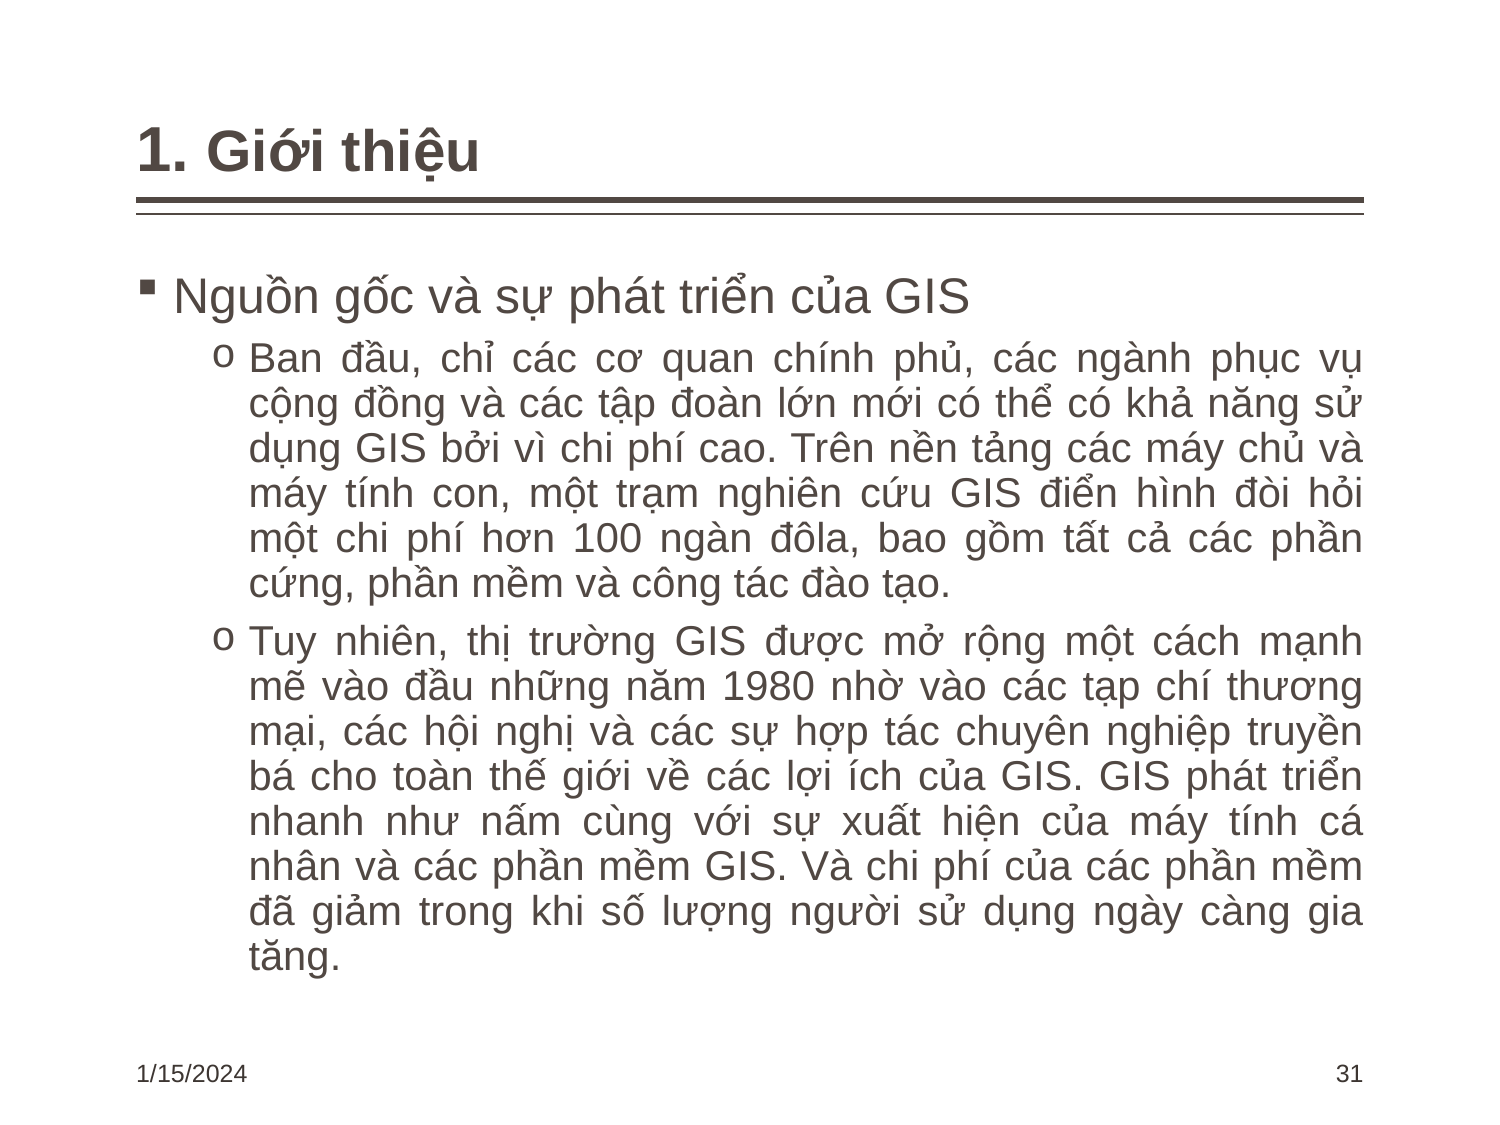

# 1. Giới thiệu
Nguồn gốc và sự phát triển của GIS
Ban đầu, chỉ các cơ quan chính phủ, các ngành phục vụ cộng đồng và các tập đoàn lớn mới có thể có khả năng sử dụng GIS bởi vì chi phí cao. Trên nền tảng các máy chủ và máy tính con, một trạm nghiên cứu GIS điển hình đòi hỏi một chi phí hơn 100 ngàn đôla, bao gồm tất cả các phần cứng, phần mềm và công tác đào tạo.
Tuy nhiên, thị trường GIS được mở rộng một cách mạnh mẽ vào đầu những năm 1980 nhờ vào các tạp chí thương mại, các hội nghị và các sự hợp tác chuyên nghiệp truyền bá cho toàn thế giới về các lợi ích của GIS. GIS phát triển nhanh như nấm cùng với sự xuất hiện của máy tính cá nhân và các phần mềm GIS. Và chi phí của các phần mềm đã giảm trong khi số lượng người sử dụng ngày càng gia tăng.

1/15/2024
31